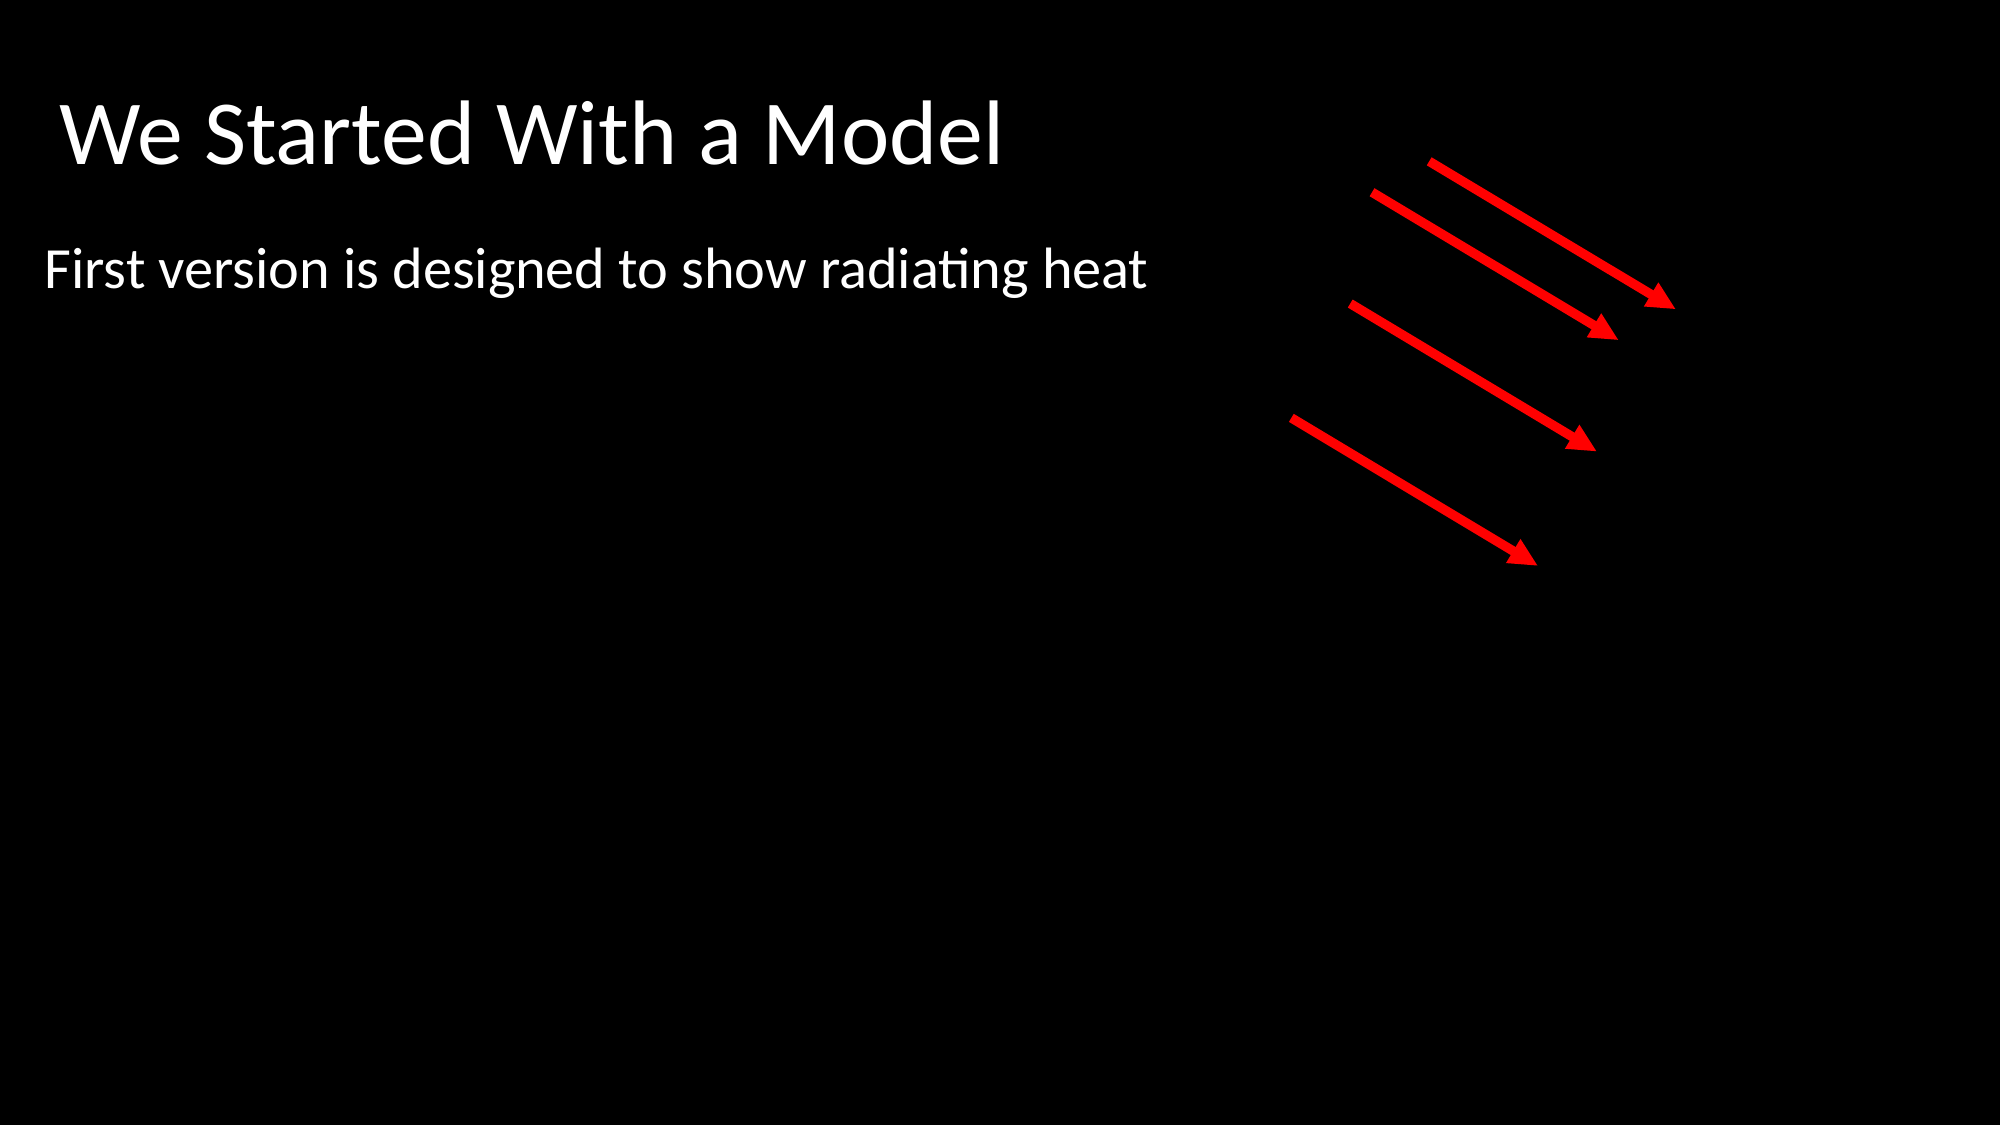

# We Started With a Model
First version is designed to show radiating heat